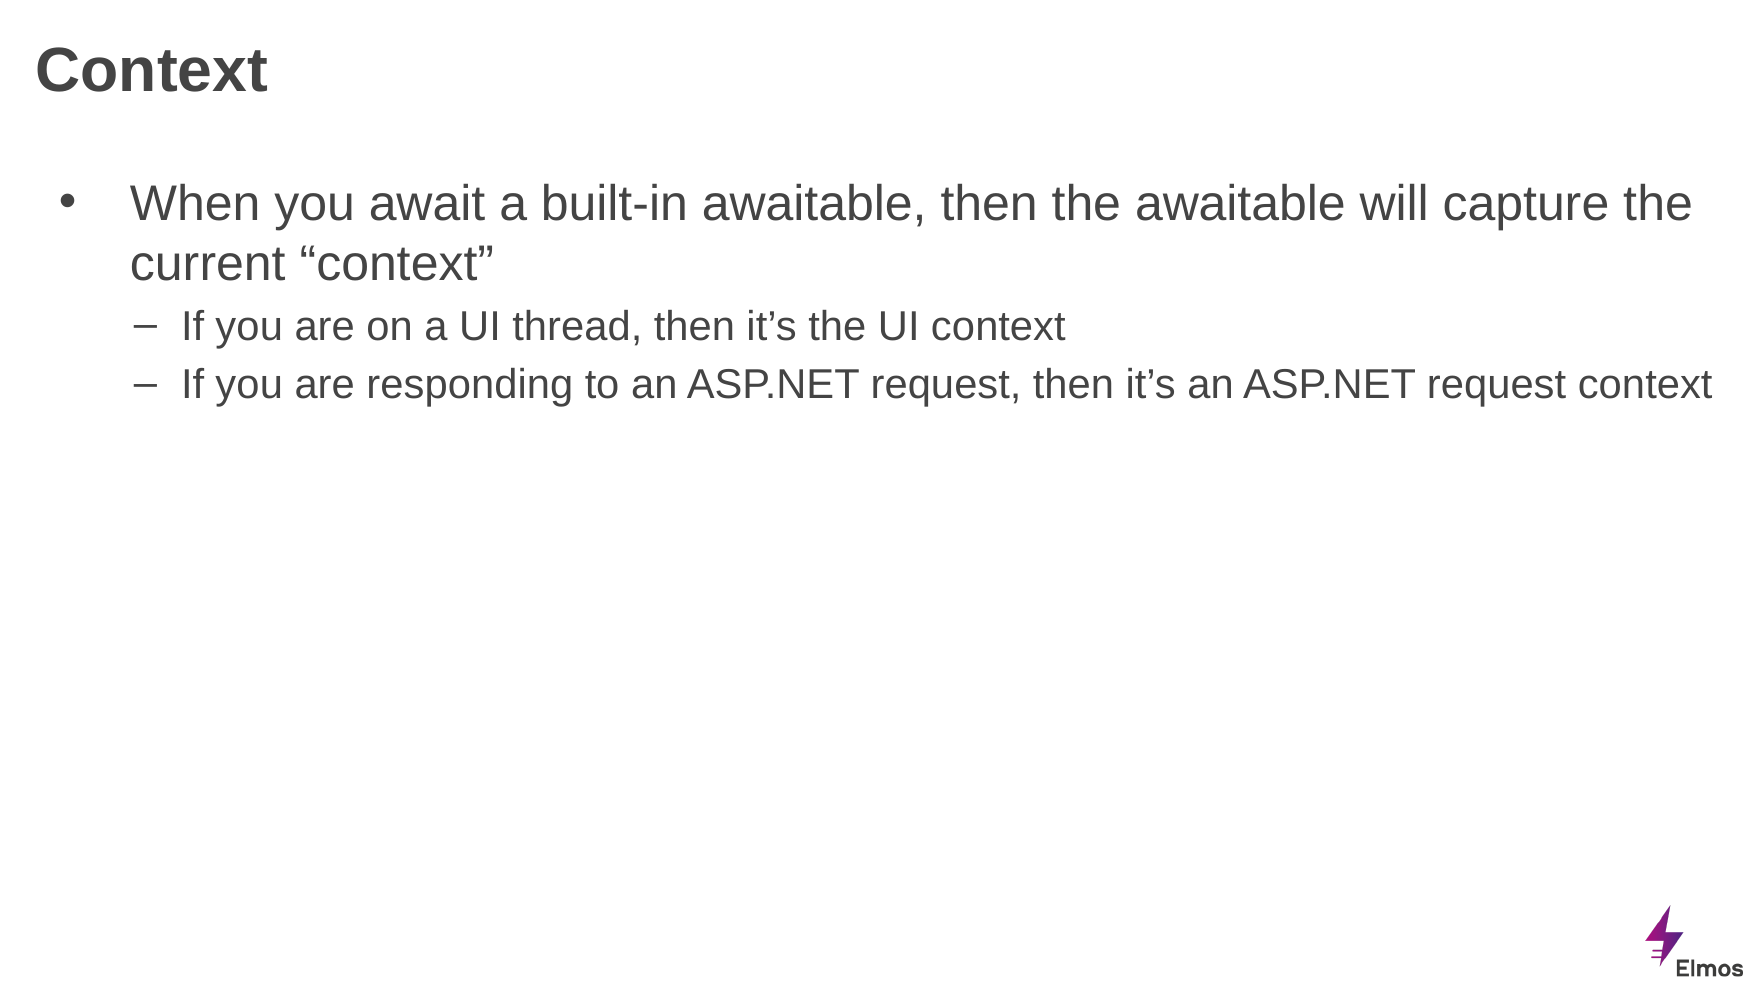

# Context
When you await a built-in awaitable, then the awaitable will capture the current “context”
If you are on a UI thread, then it’s the UI context
If you are responding to an ASP.NET request, then it’s an ASP.NET request context